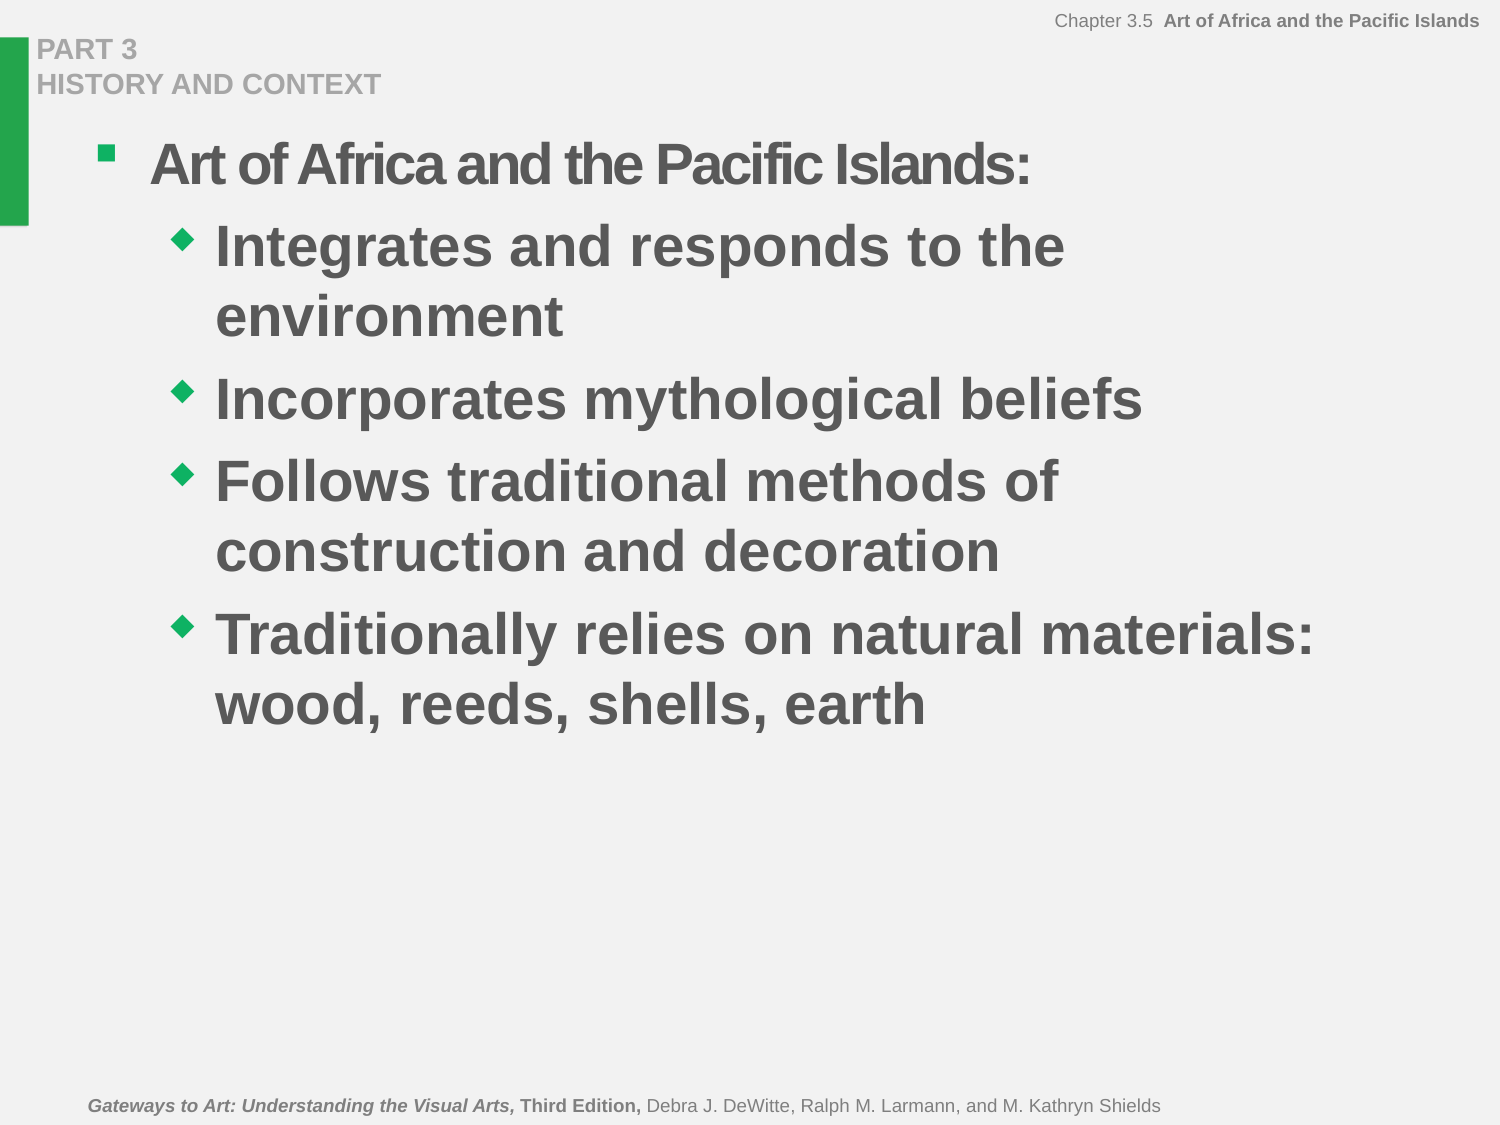

Art of Africa and the Pacific Islands:
Integrates and responds to the environment
Incorporates mythological beliefs
Follows traditional methods of construction and decoration
Traditionally relies on natural materials: wood, reeds, shells, earth